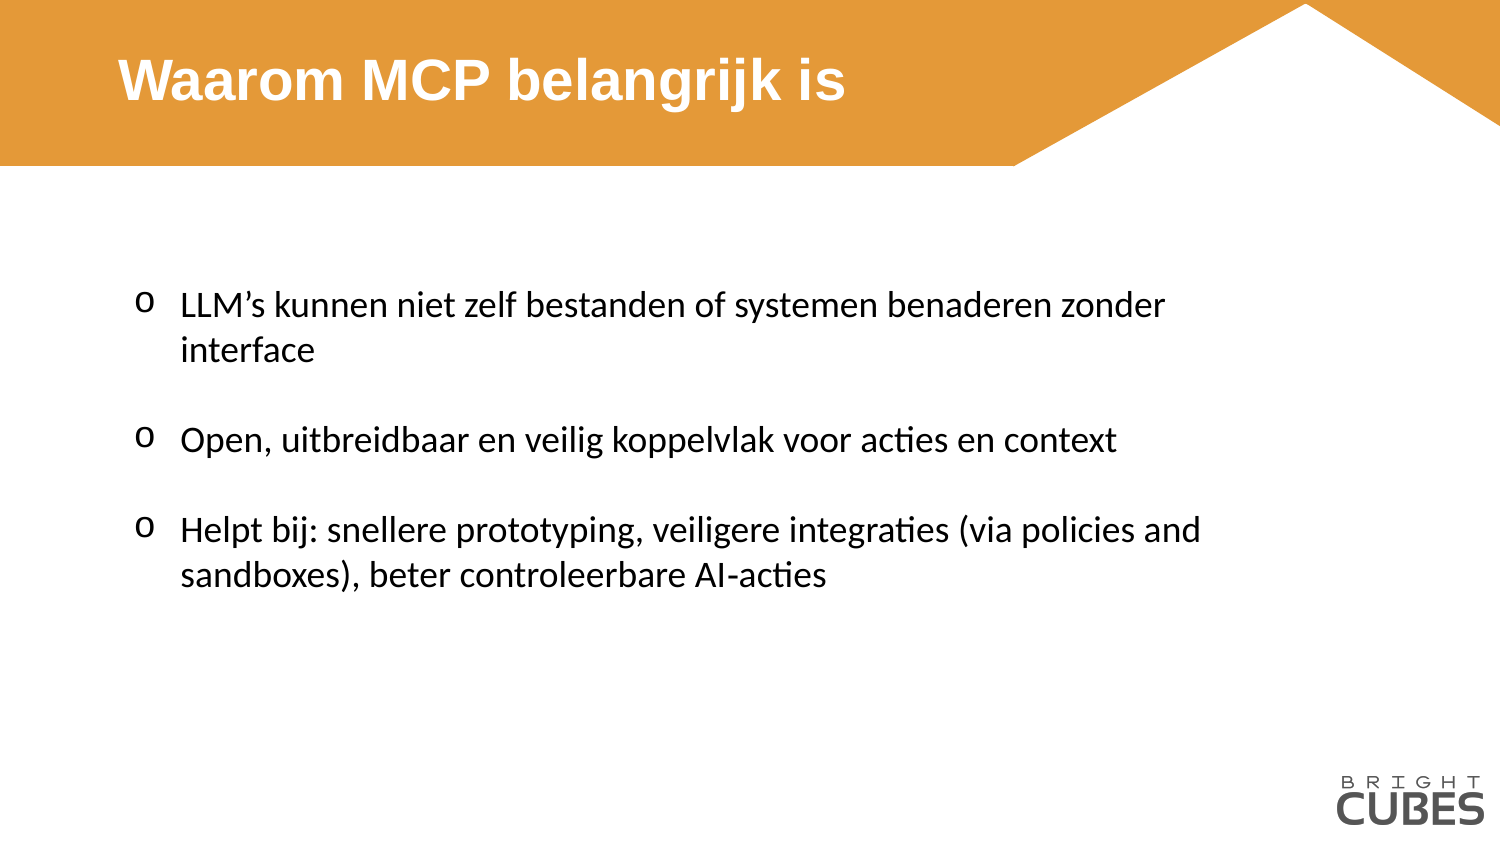

# Waarom MCP belangrijk is

LLM’s kunnen niet zelf bestanden of systemen benaderen zonder interface

Open, uitbreidbaar en veilig koppelvlak voor acties en context

Helpt bij: snellere prototyping, veiligere integraties (via policies and sandboxes), beter controleerbare AI‑acties